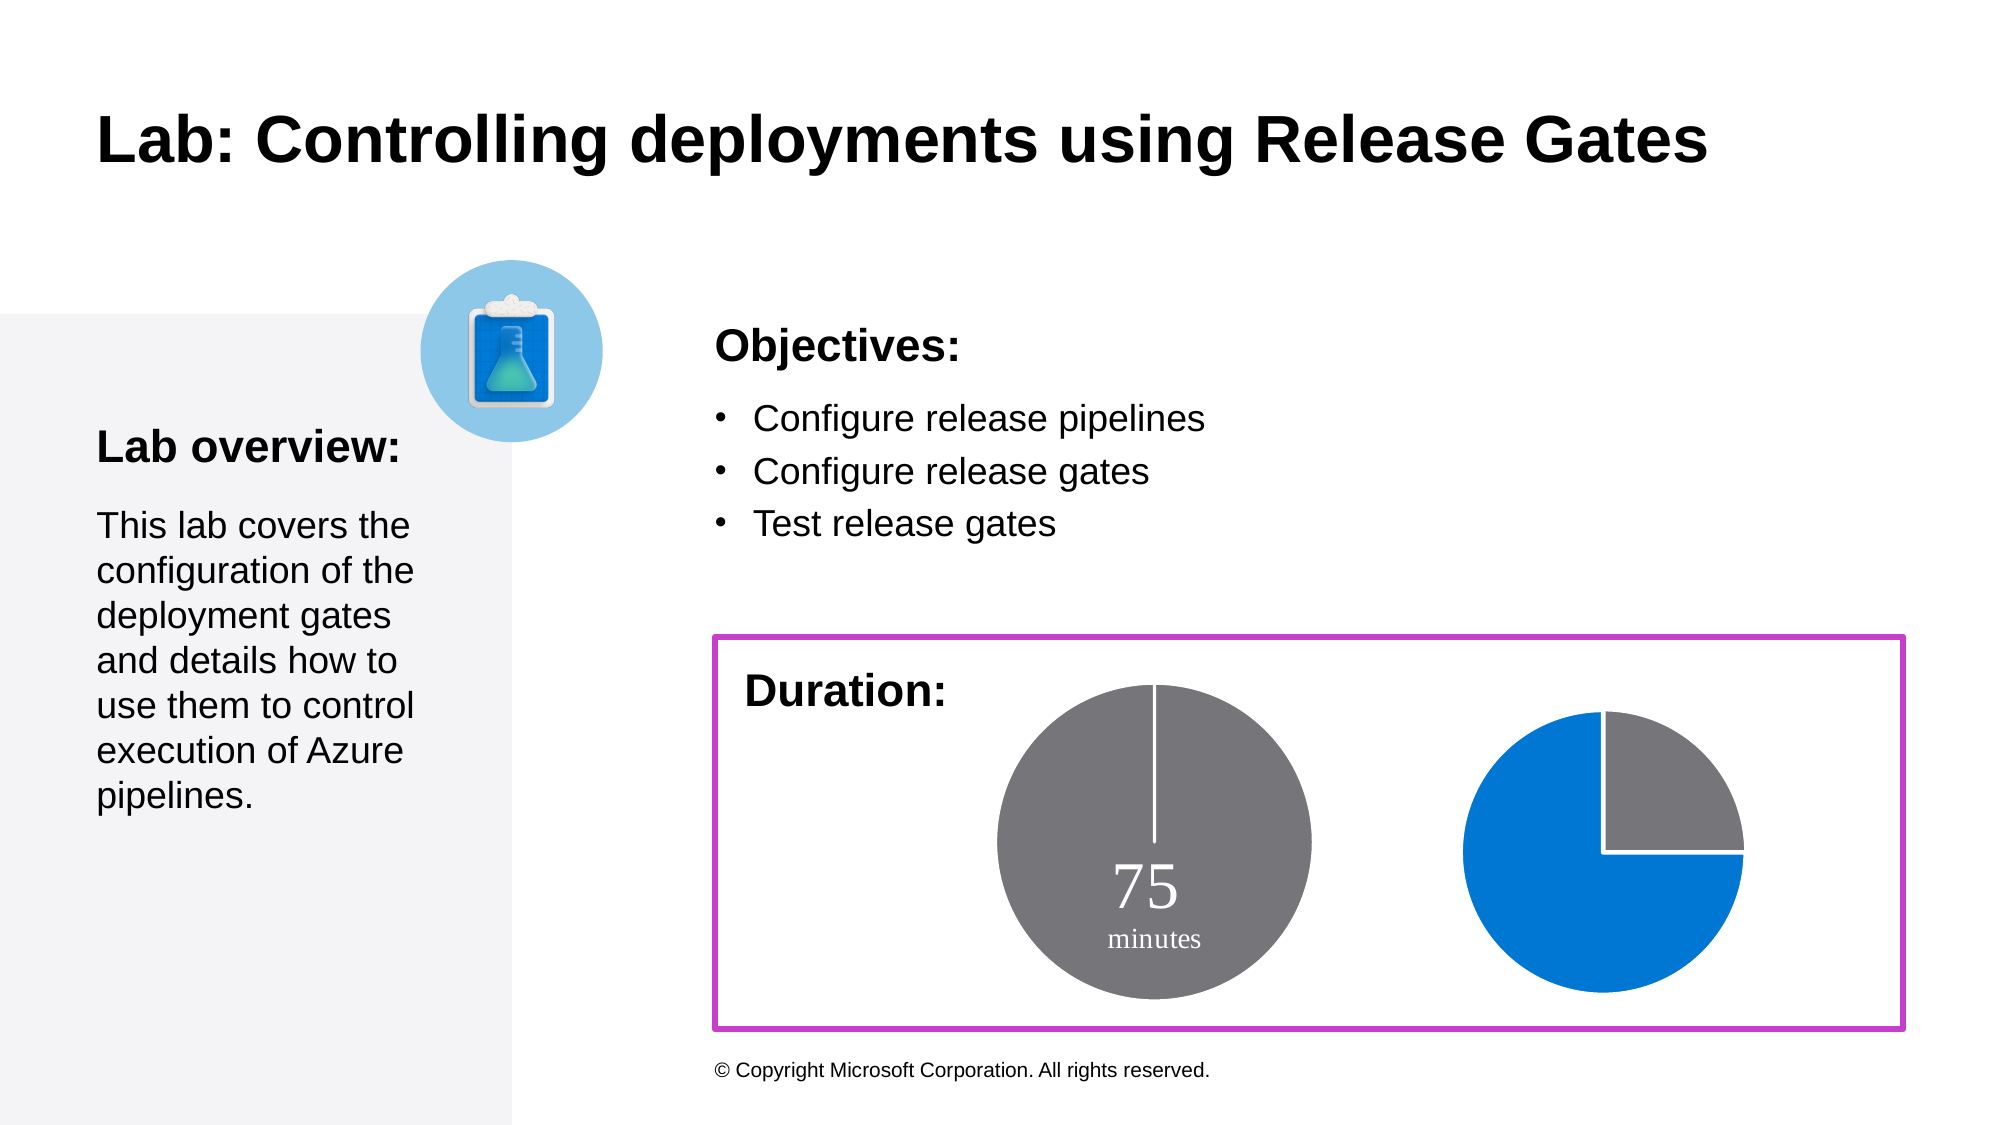

# Lab: Controlling deployments using Release Gates
Objectives:
Configure release pipelines
Configure release gates
Test release gates
Lab overview:
This lab covers the configuration of the deployment gates and details how to use them to control execution of Azure pipelines.

Duration:

### Chart

| Category | Time |
|---|---|
| Challenge | 60.0 |
| Hour | 0.0 |

### Chart

| Category | Time |
|---|---|
| Challenge | 15.0 |
| Hour | 45.0 |